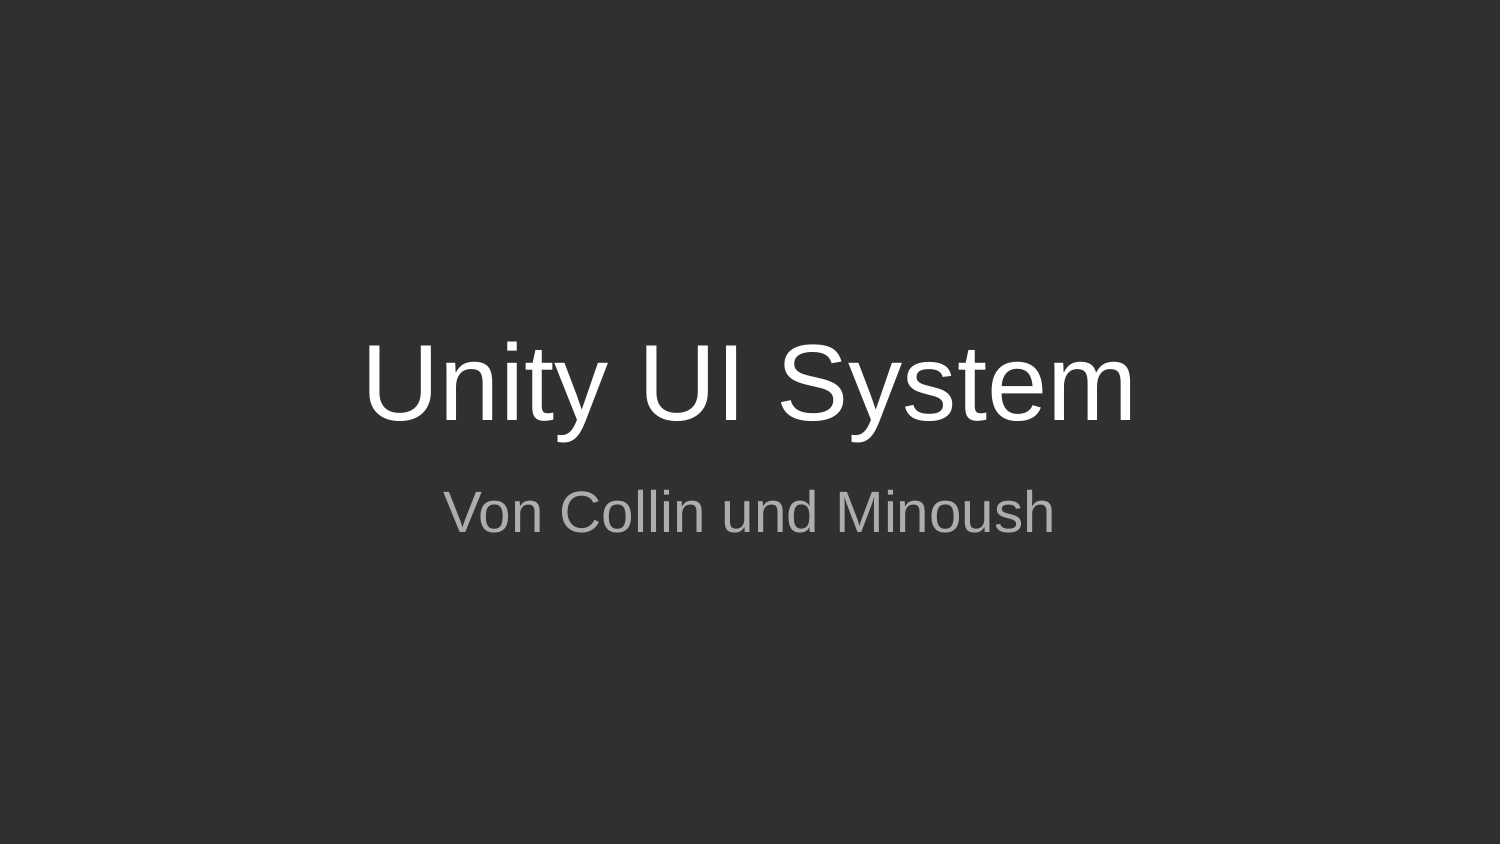

# Unity UI System
Von Collin und Minoush